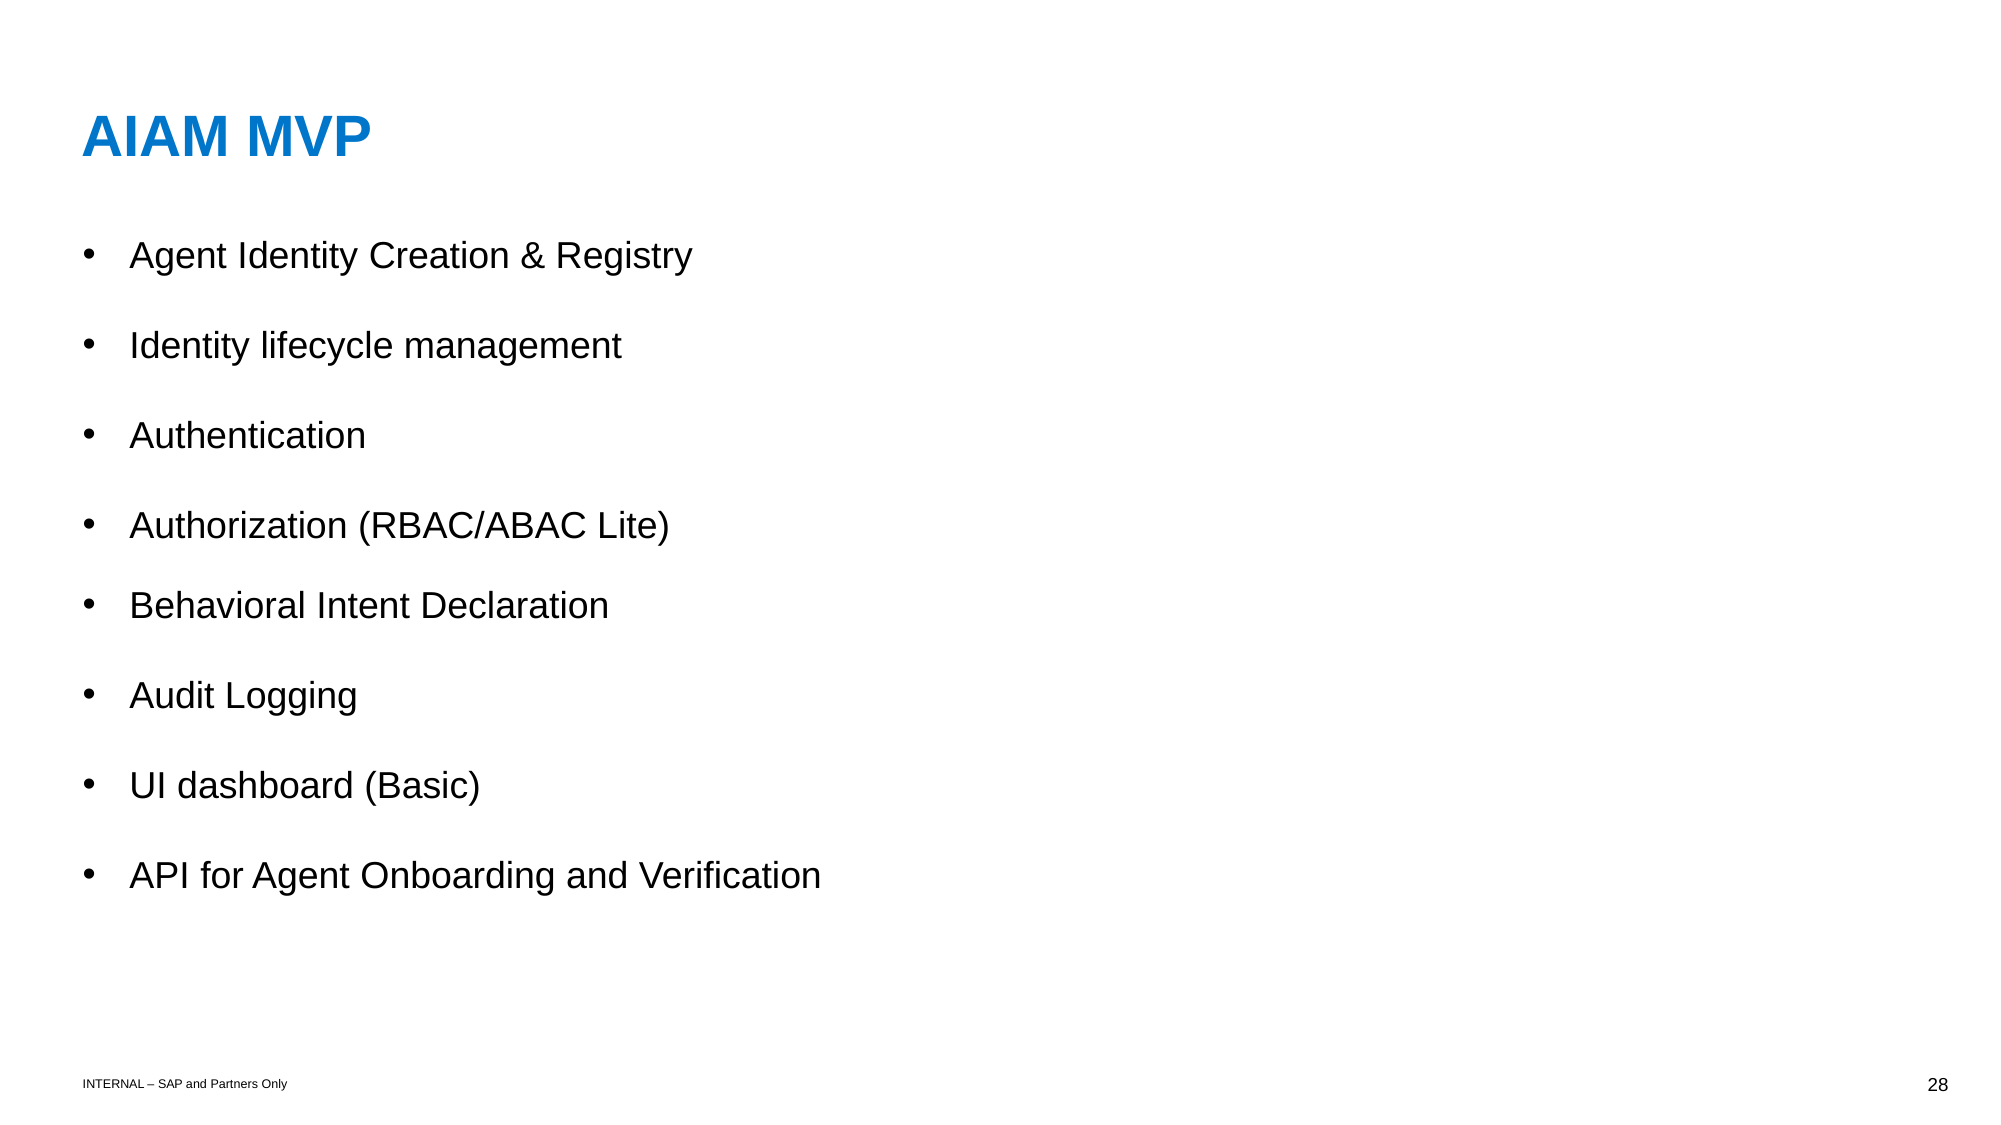

AIAM MVP

Agent Identity Creation & Registry

Identity lifecycle management

Authentication

Authorization (RBAC/ABAC Lite)

Behavioral Intent Declaration

Audit Logging

UI dashboard (Basic)

API for Agent Onboarding and Verification